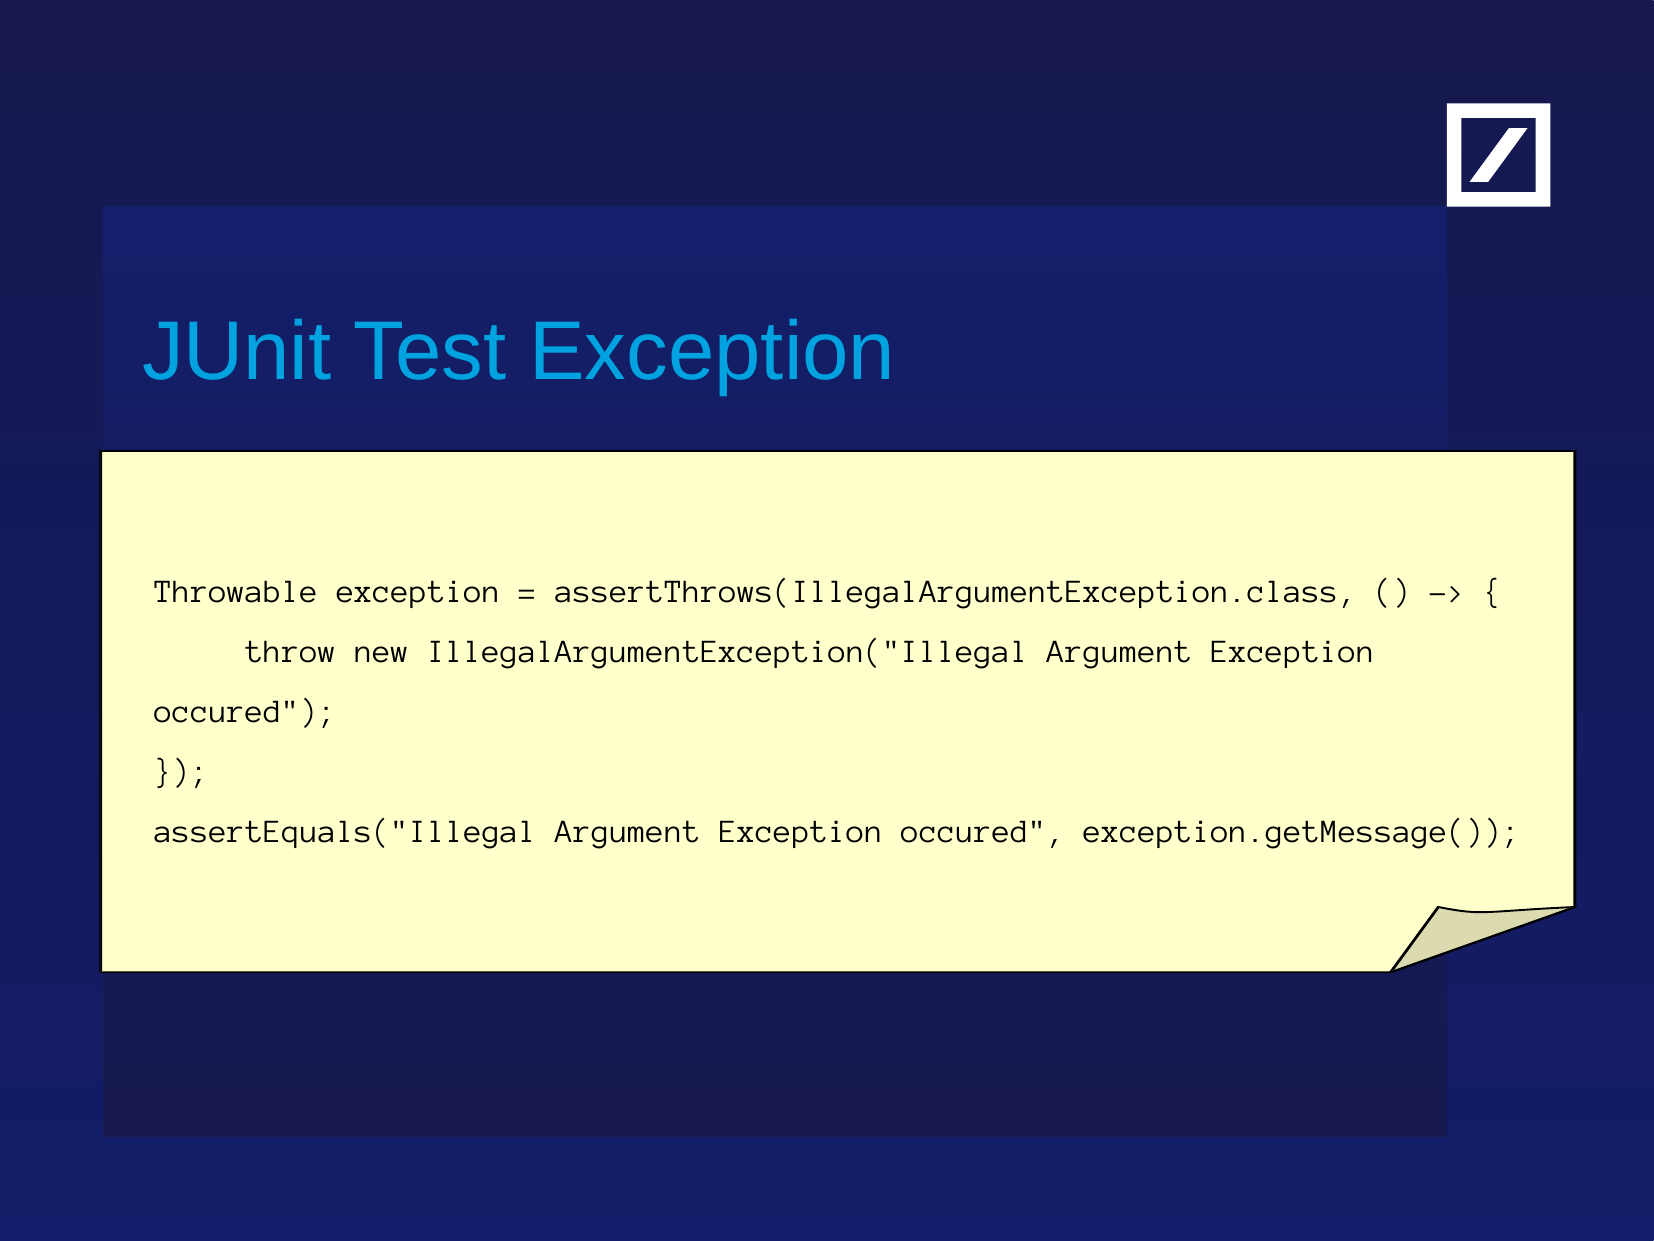

JUnit Test Exception

Throwable exception = assertThrows(IllegalArgumentException.class, () -> {
     throw new IllegalArgumentException("Illegal Argument Exception occured");
});
assertEquals("Illegal Argument Exception occured", exception.getMessage());